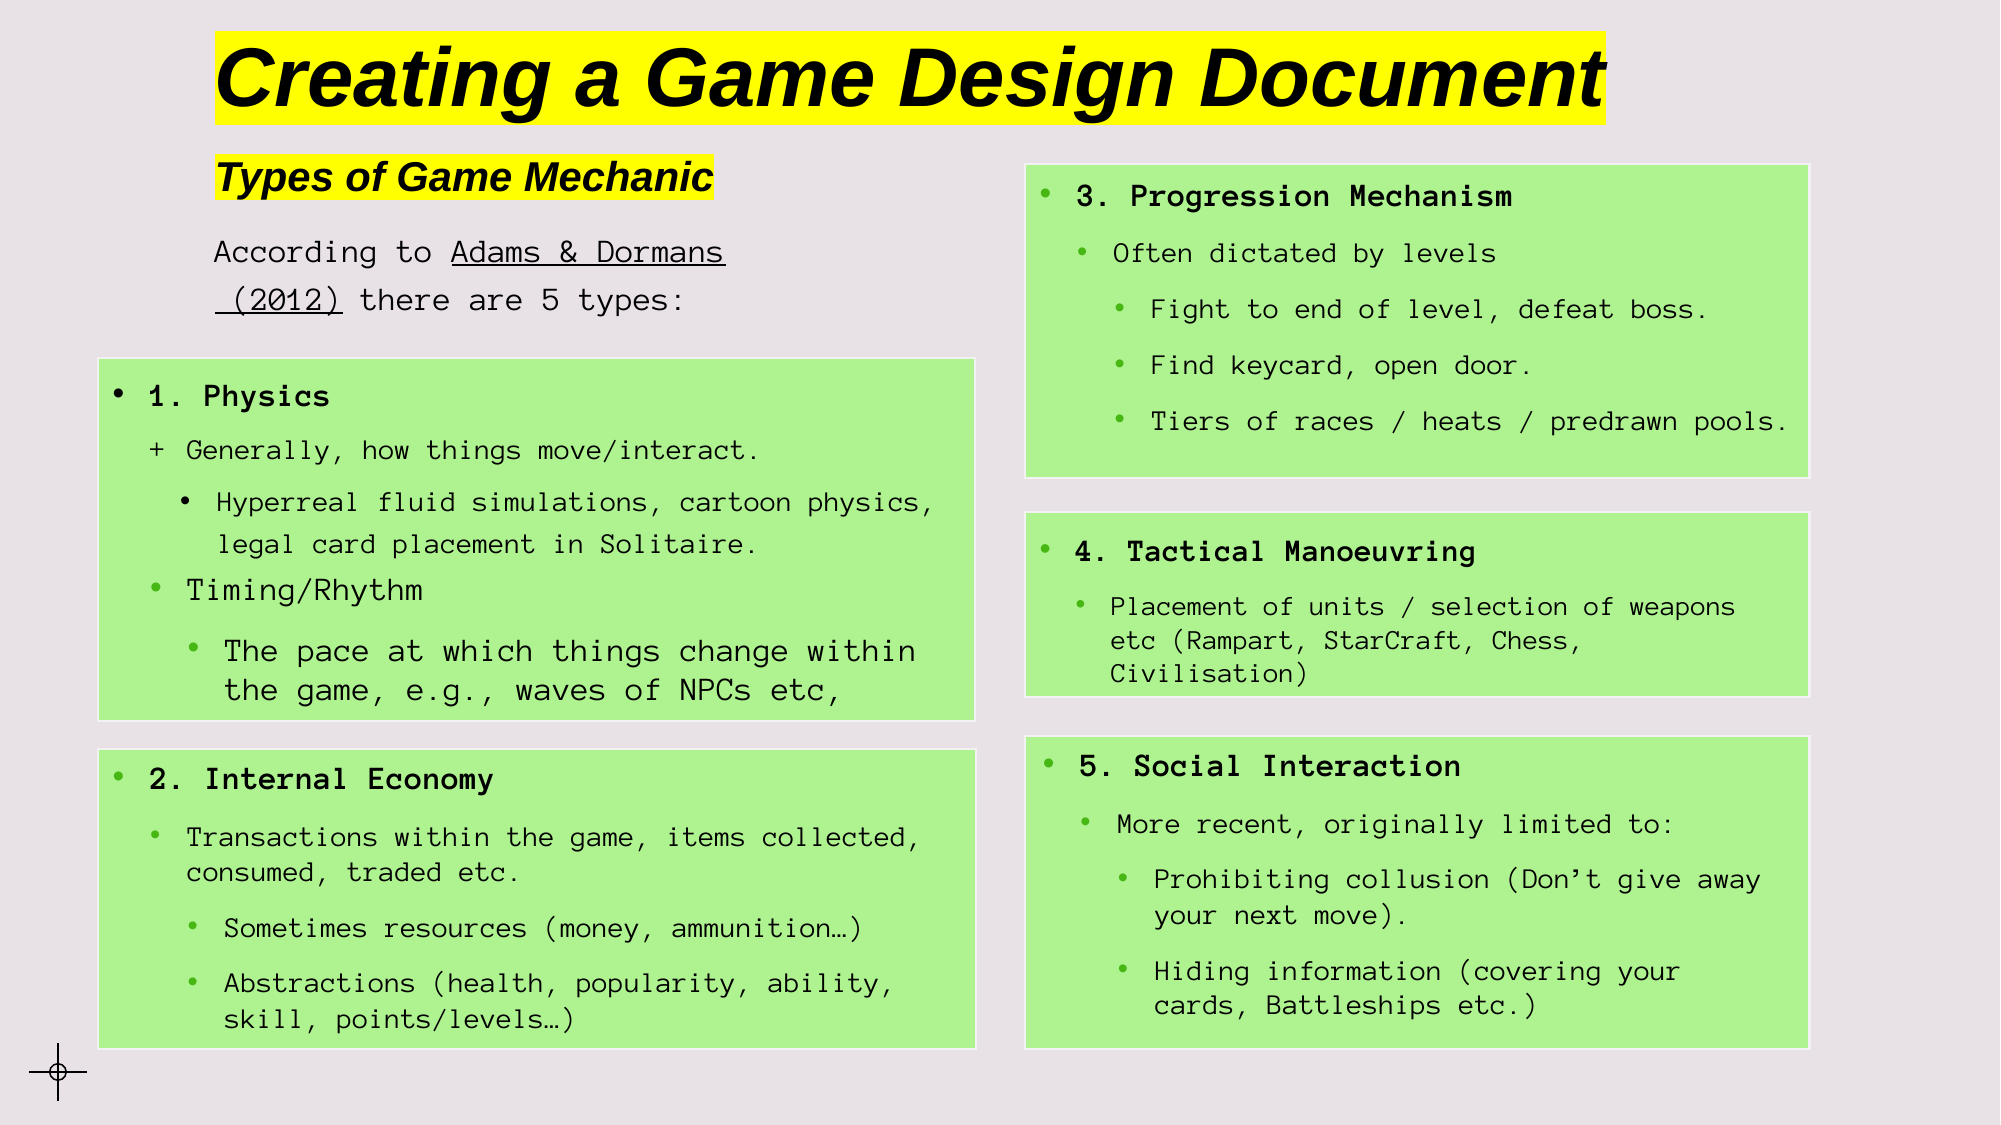

Creating a Game Design Document
Types of Game Mechanic

3. Progression Mechanism
Often dictated by levels
Fight to end of level, defeat boss.
Find keycard, open door.
Tiers of races / heats / predrawn pools.

According to Adams & Dormans (2012) there are 5 types:
1. Physics
Generally, how things move/interact.
Hyperreal fluid simulations, cartoon physics, legal card placement in Solitaire.

4. Tactical Manoeuvring
Placement of units / selection of weapons etc (Rampart, StarCraft, Chess, Civilisation)
Timing/Rhythm
The pace at which things change within the game, e.g., waves of NPCs etc,

5. Social Interaction
More recent, originally limited to:
Prohibiting collusion (Don’t give away your next move).
Hiding information (covering your cards, Battleships etc.)

2. Internal Economy
Transactions within the game, items collected, consumed, traded etc.
Sometimes resources (money, ammunition…)
Abstractions (health, popularity, ability, skill, points/levels…)